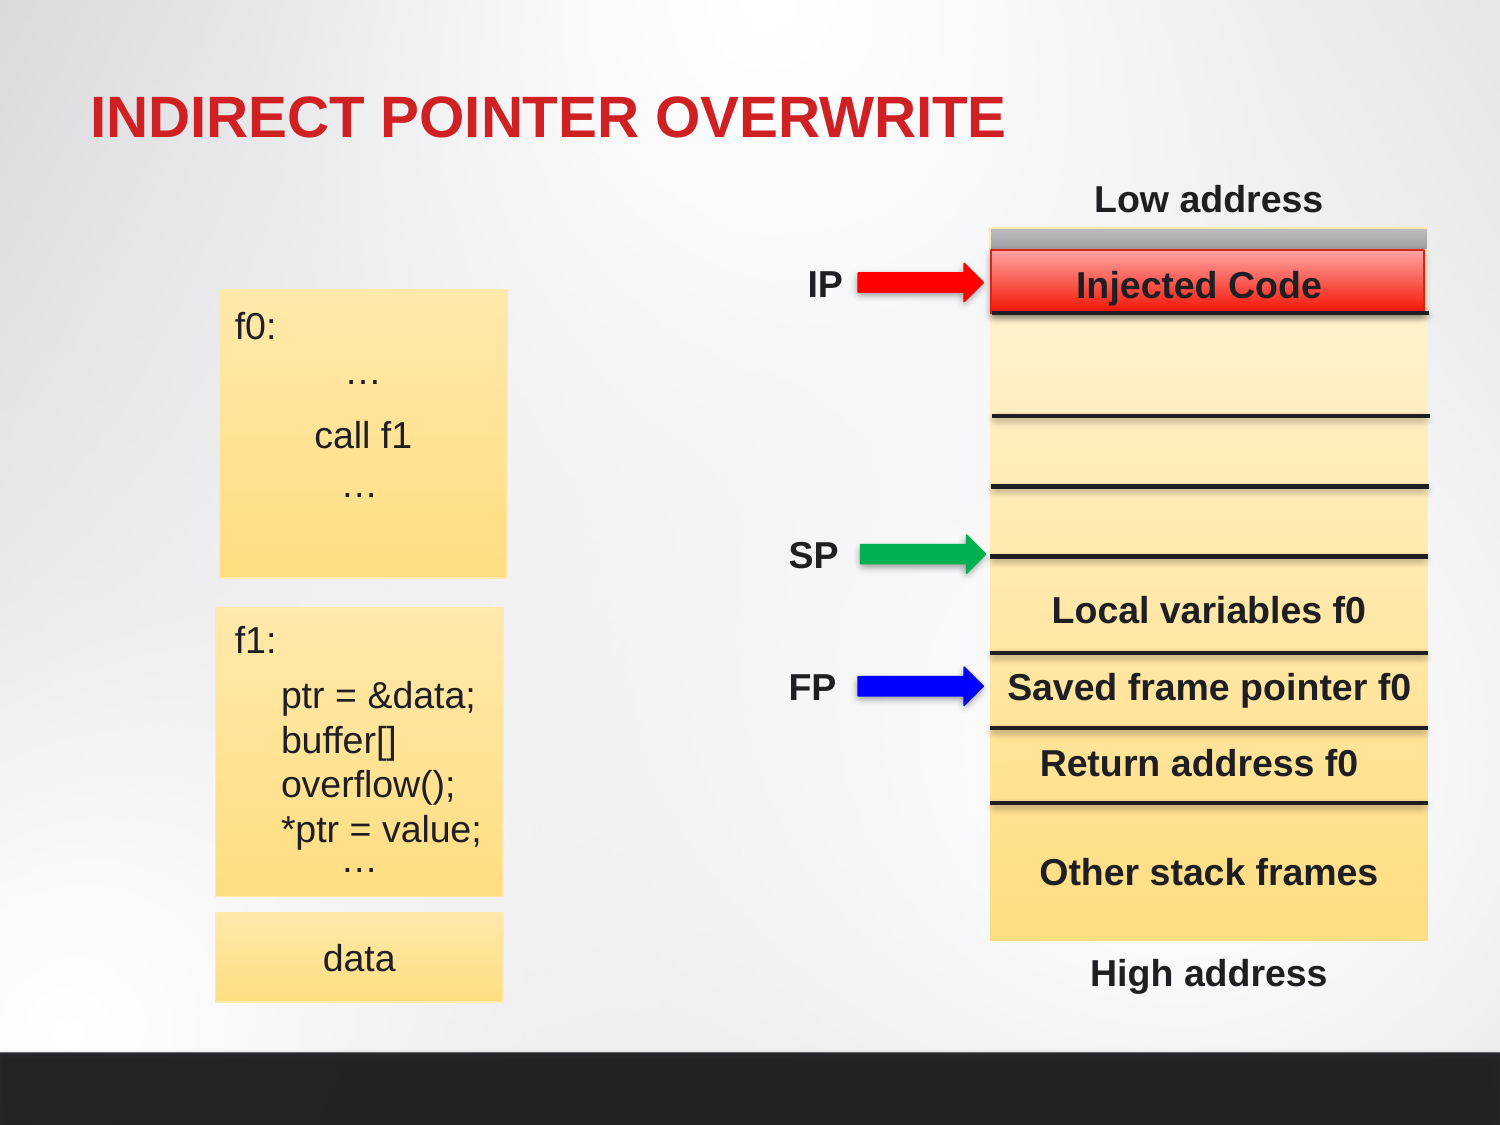

# Indirect pointer overwrite
Low address

Saved frame pointer f0
Return address f0
Other stack frames

IP

Injected Code

f0:
…
call f1
…

f1:
ptr = &data;
buffer[]
overflow();
*ptr = value;
…

SP

Local variables f0
FP

data
High address